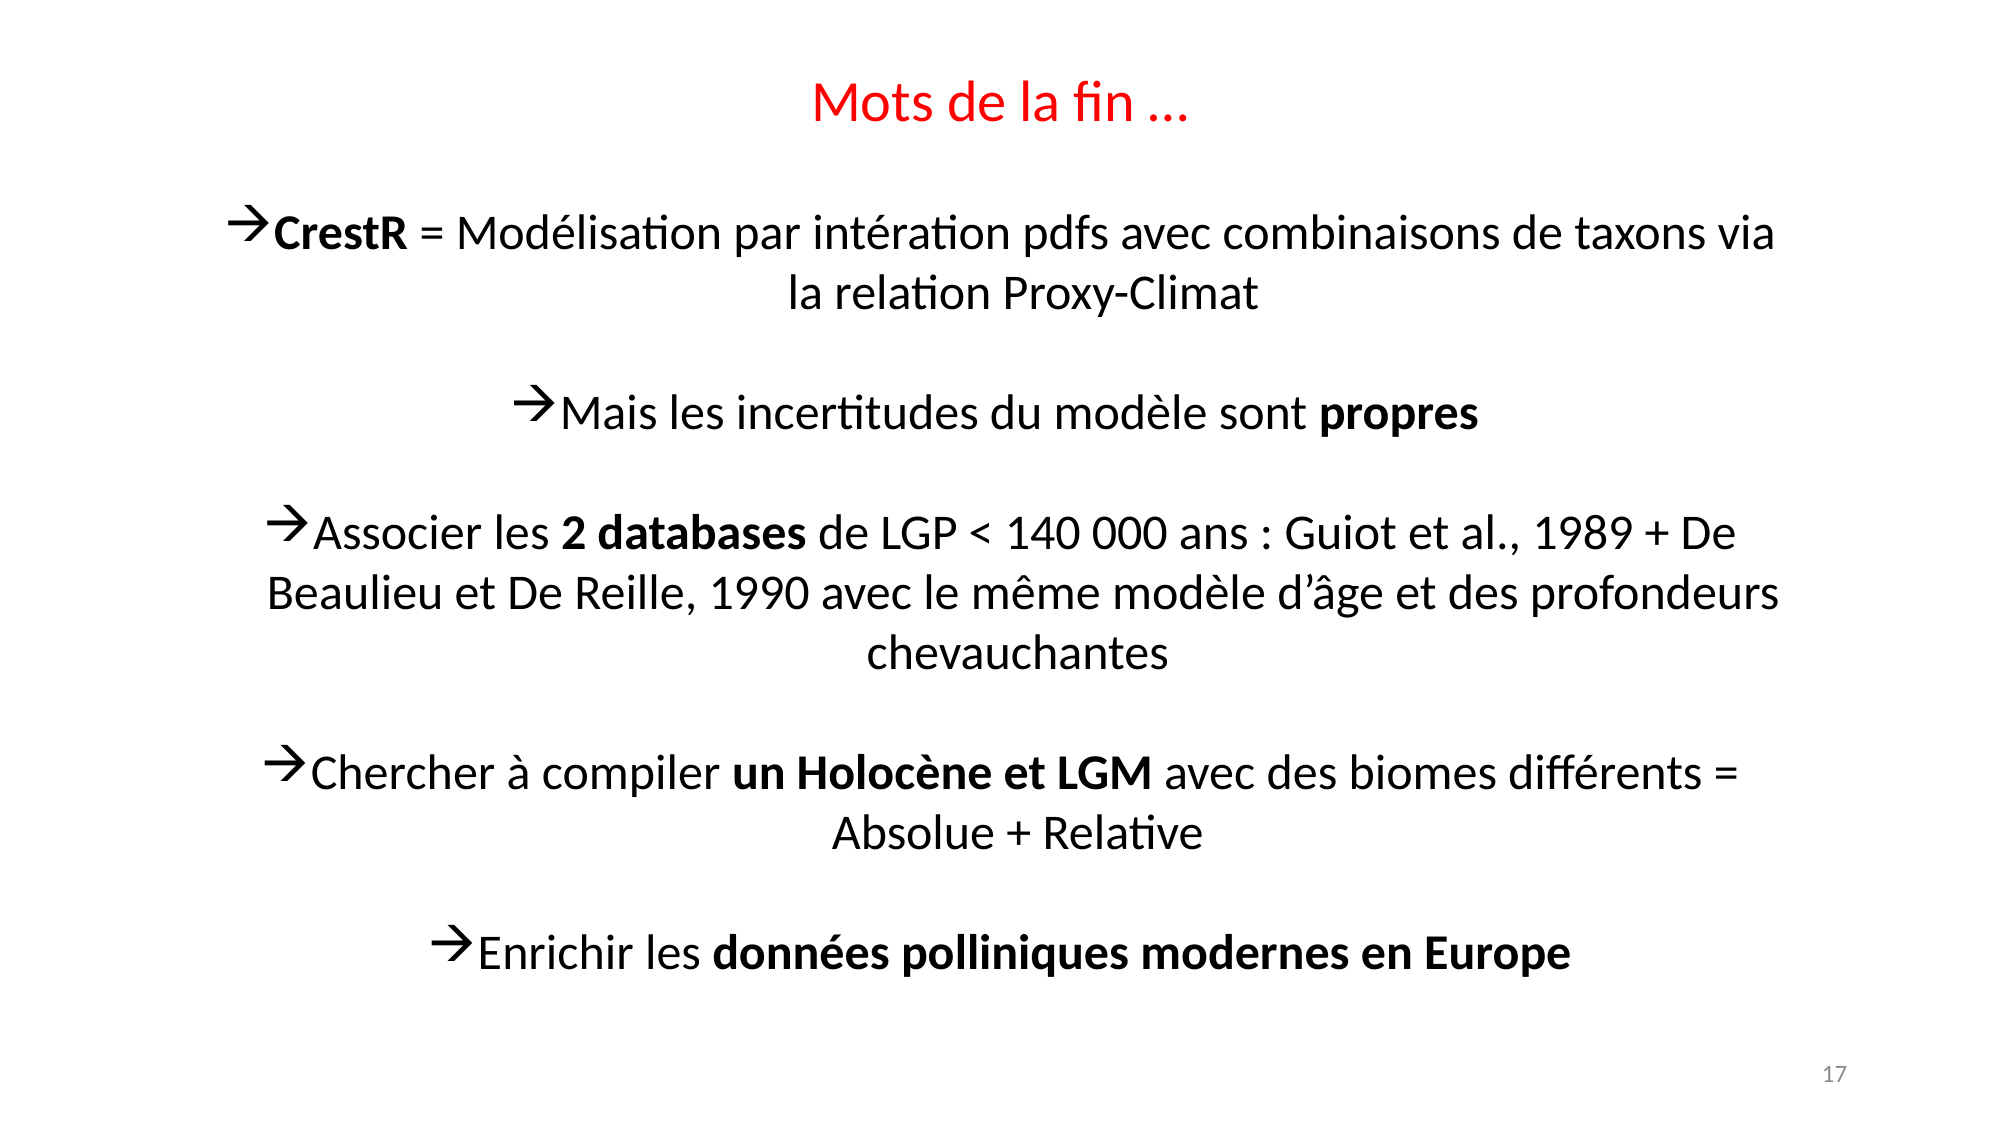

Mots de la fin …
Tous biomes confondus
CrestR = Modélisation par intération pdfs avec combinaisons de taxons via la relation Proxy-Climat

Mais les incertitudes du modèle sont propres

Associer les 2 databases de LGP < 140 000 ans : Guiot et al., 1989 + De Beaulieu et De Reille, 1990 avec le même modèle d’âge et des profondeurs chevauchantes

Chercher à compiler un Holocène et LGM avec des biomes différents = Absolue + Relative

Enrichir les données polliniques modernes en Europe
Biome=Temperate broadleaf and mixed forests

17